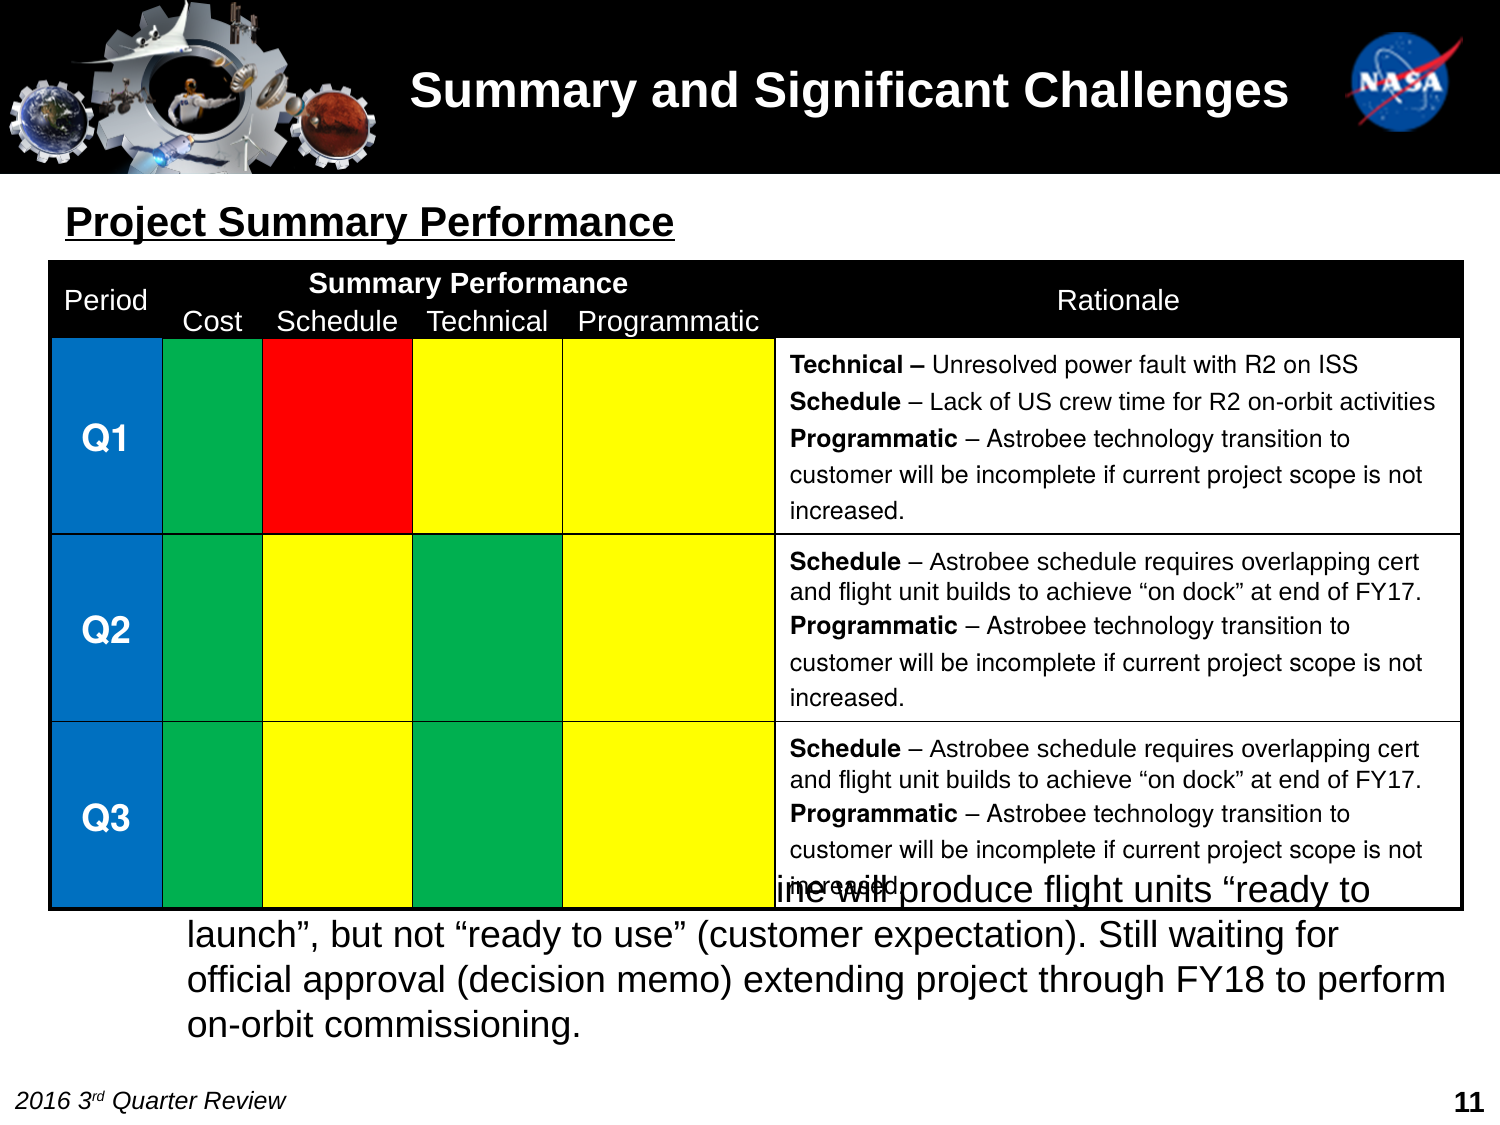

# Summary and Significant Challenges
Project Summary Performance

Significant Challenges
Astrobee transition. Current baseline will produce flight units “ready to launch”, but not “ready to use” (customer expectation). Still waiting for official approval (decision memo) extending project through FY18 to perform on-orbit commissioning.
| Period | Summary Performance |  |  |  | Rationale |
| --- | --- | --- | --- | --- | --- |
|  | Cost | Schedule | Technical | Programmatic |  |
| Q1 |  |  |  |  | Technical – Unresolved power fault with R2 on ISS Schedule – Lack of US crew time for R2 on-orbit activities Programmatic – Astrobee technology transition to customer will be incomplete if current project scope is not increased. |
| Q2 |  |  |  |  | Schedule – Astrobee schedule requires overlapping cert and flight unit builds to achieve “on dock” at end of FY17. Programmatic – Astrobee technology transition to customer will be incomplete if current project scope is not increased. |
| Q3 |  |  |  |  | Schedule – Astrobee schedule requires overlapping cert and flight unit builds to achieve “on dock” at end of FY17. Programmatic – Astrobee technology transition to customer will be incomplete if current project scope is not increased. |